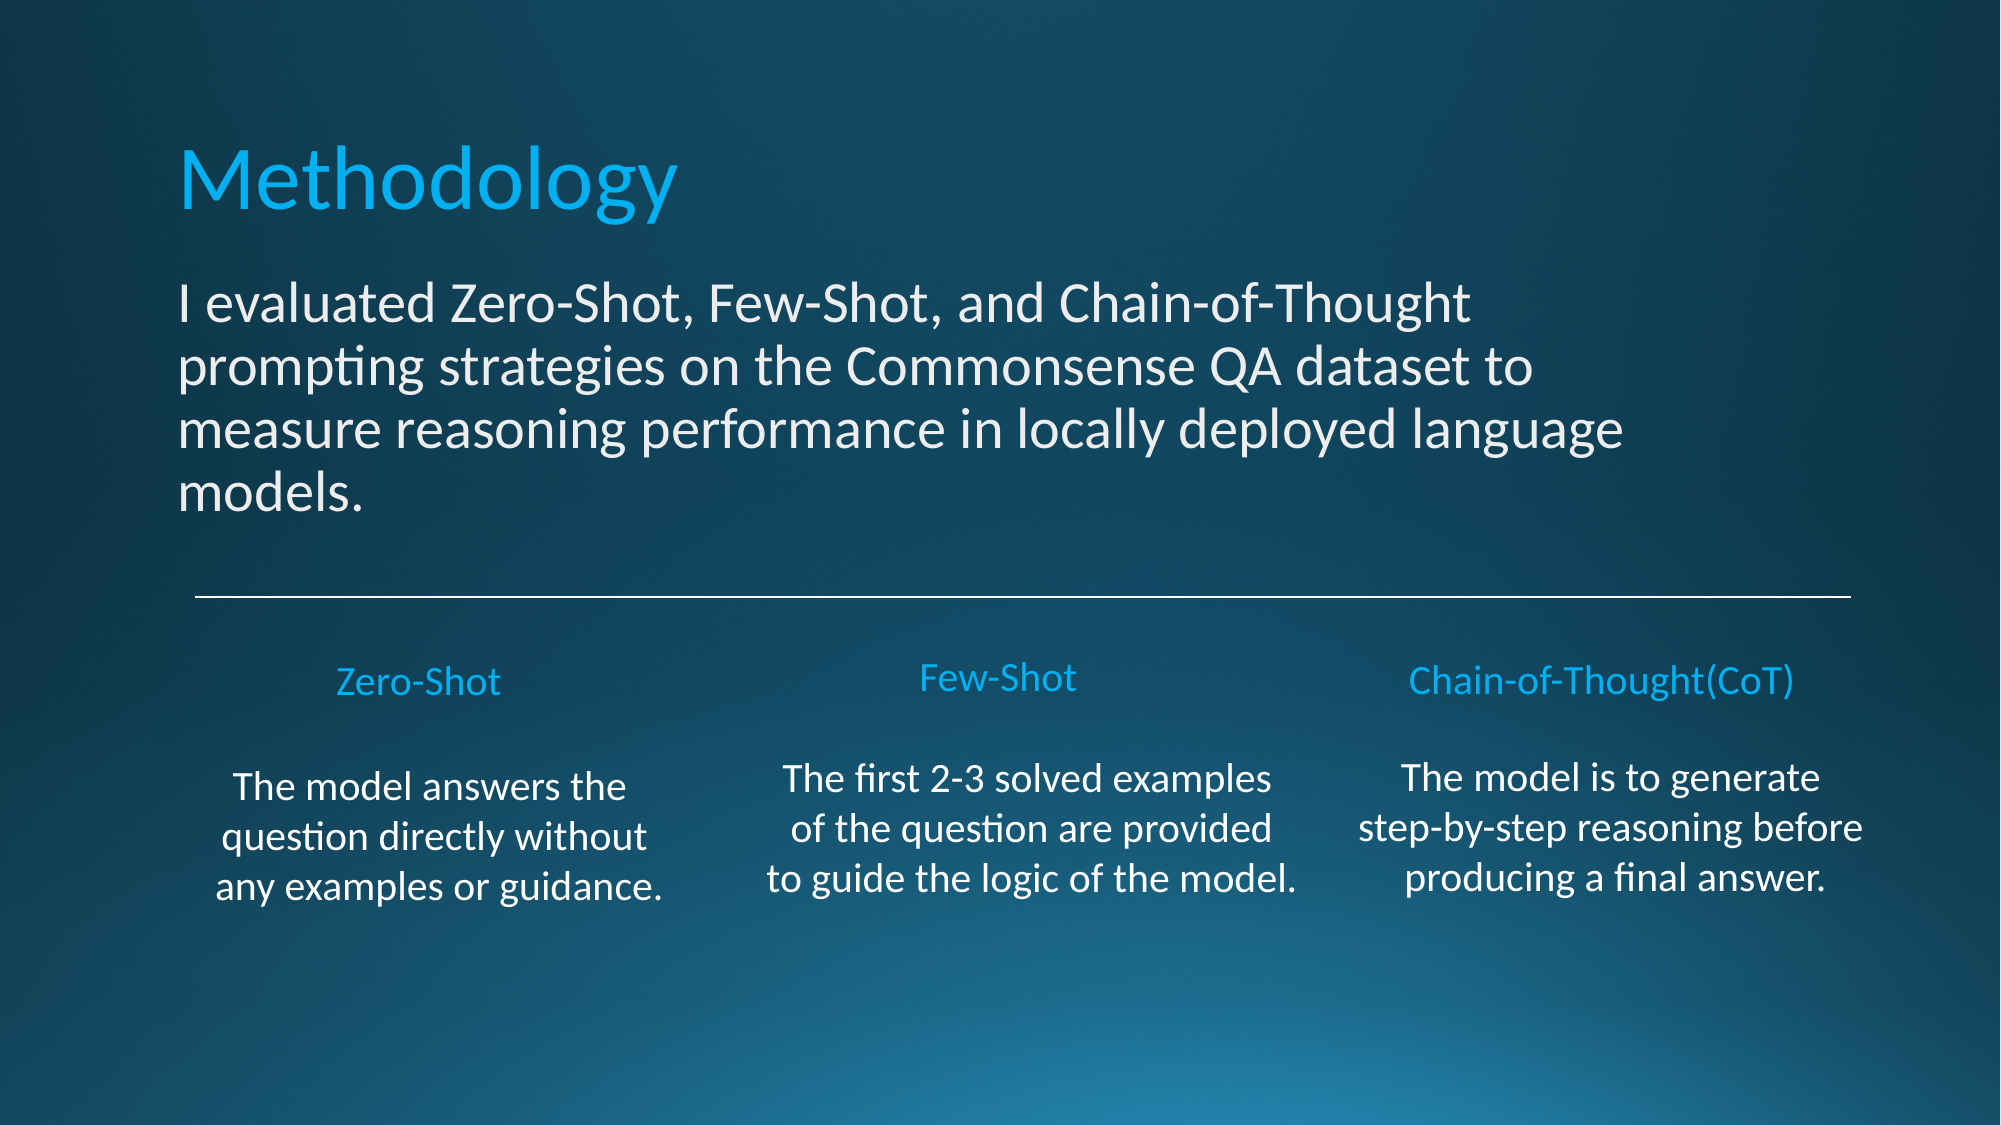

# Methodology
I evaluated Zero-Shot, Few-Shot, and Chain-of-Thought prompting strategies on the Commonsense QA dataset to measure reasoning performance in locally deployed language models.

Few-Shot
Chain-of-Thought(CoT)
Zero-Shot
The model is to generate
step-by-step reasoning before
producing a final answer.
The first 2-3 solved examples
 of the question are provided
 to guide the logic of the model.
The model answers the
question directly without
 any examples or guidance.